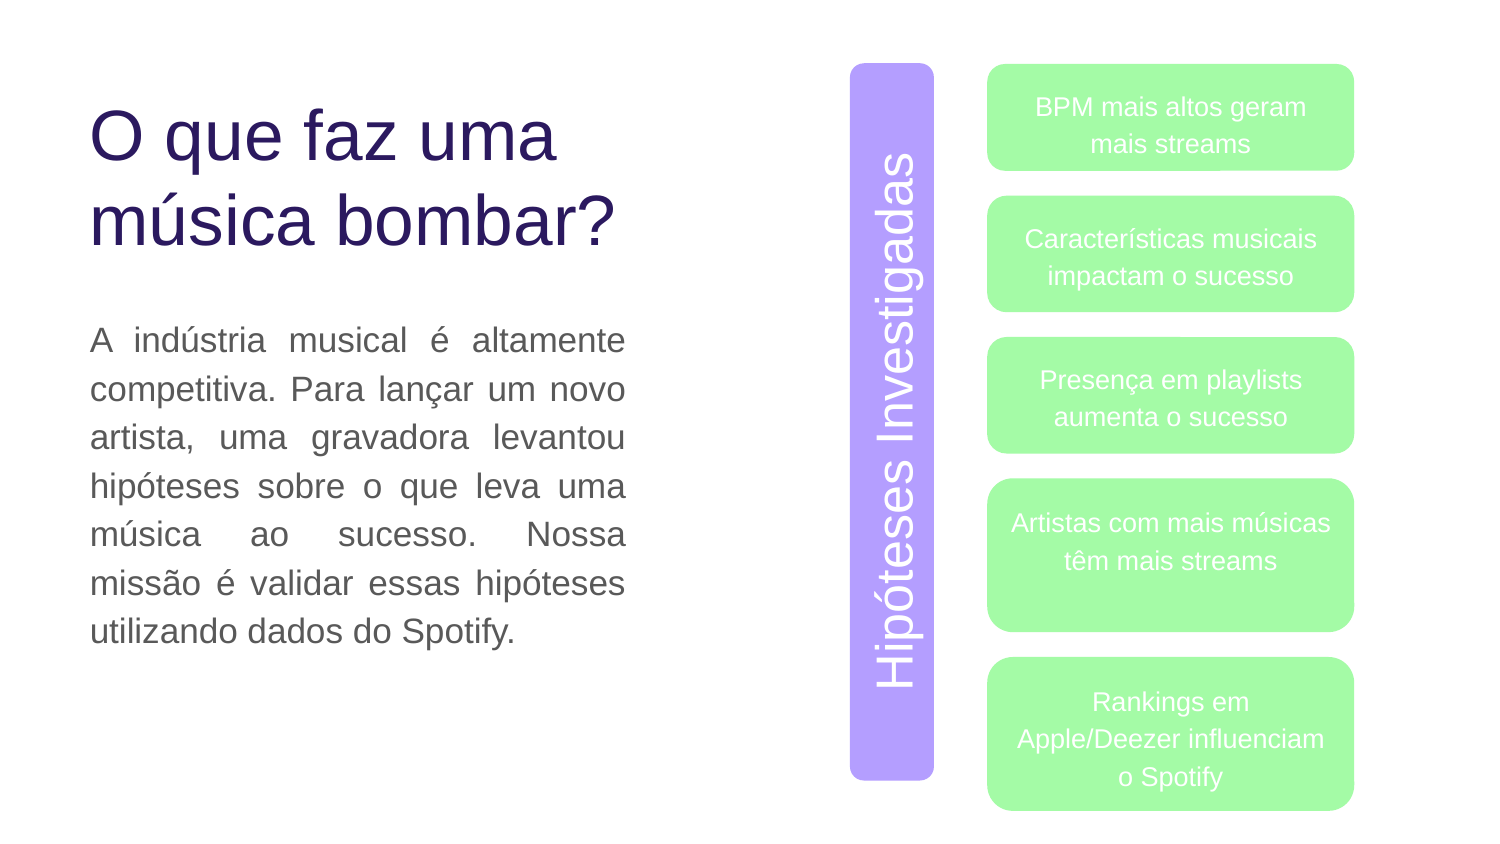

BPM mais altos geram mais streams
# O que faz uma música bombar?
Características musicais impactam o sucesso
A indústria musical é altamente competitiva. Para lançar um novo artista, uma gravadora levantou hipóteses sobre o que leva uma música ao sucesso. Nossa missão é validar essas hipóteses utilizando dados do Spotify.
Presença em playlists aumenta o sucesso
Hipóteses Investigadas
Artistas com mais músicas têm mais streams
Rankings em Apple/Deezer influenciam o Spotify